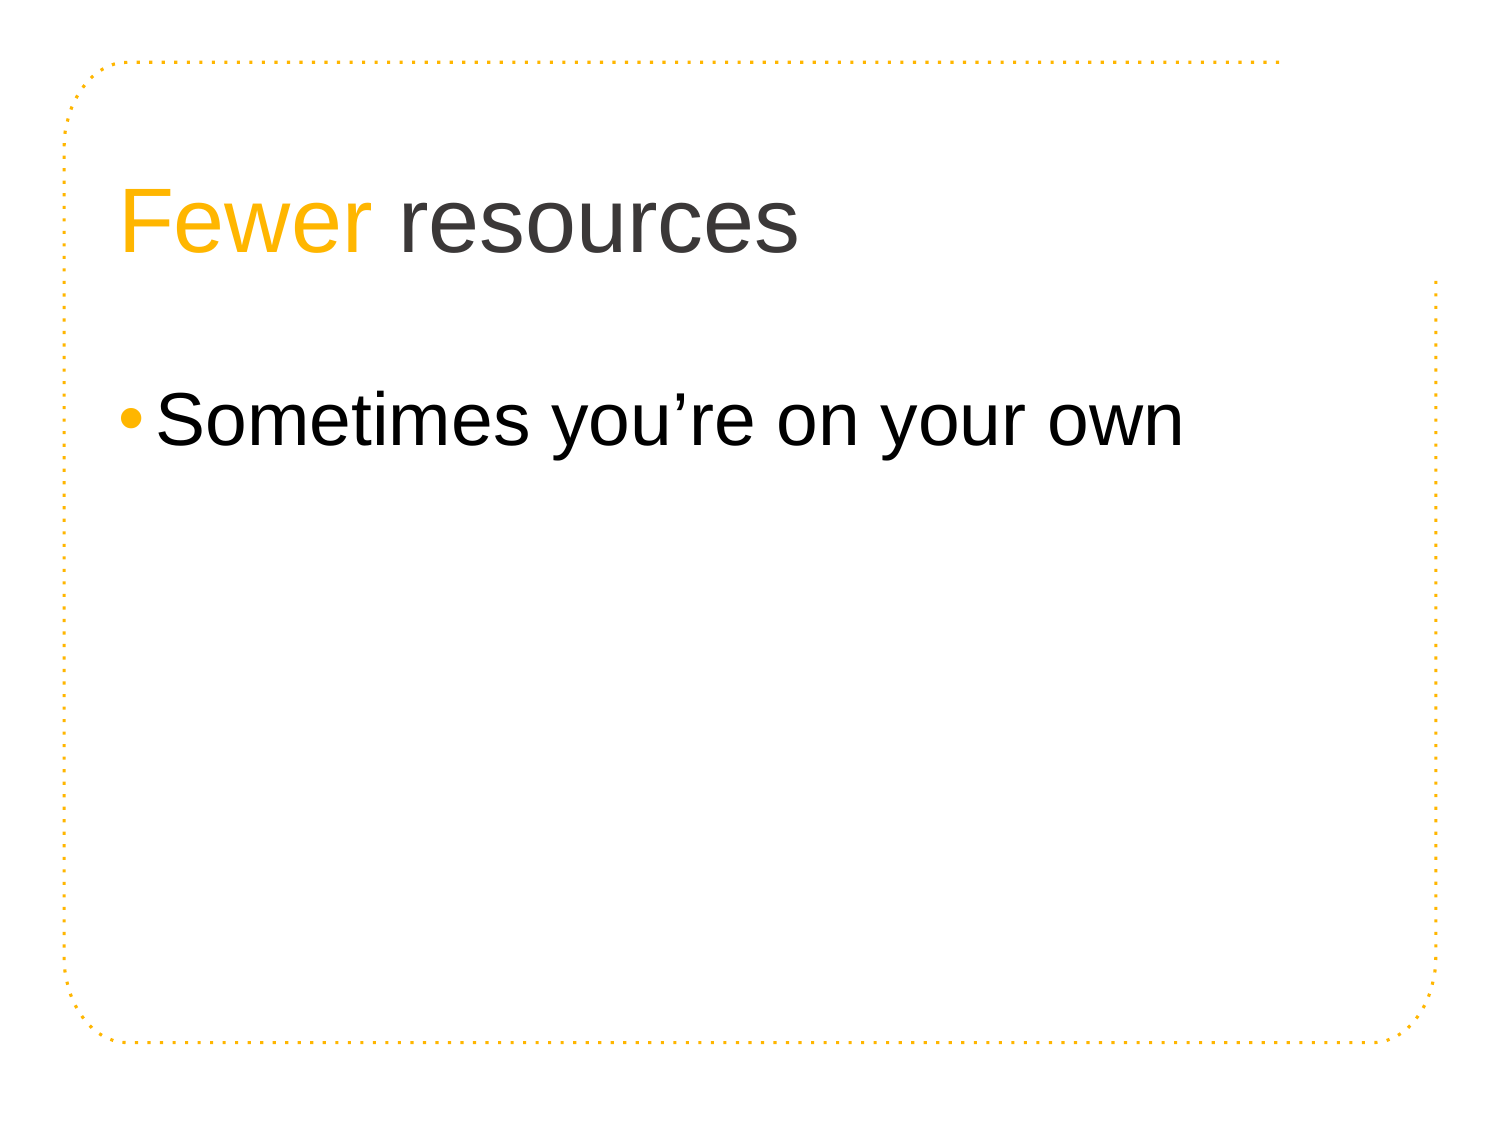

# Fewer resources
Sometimes you’re on your own